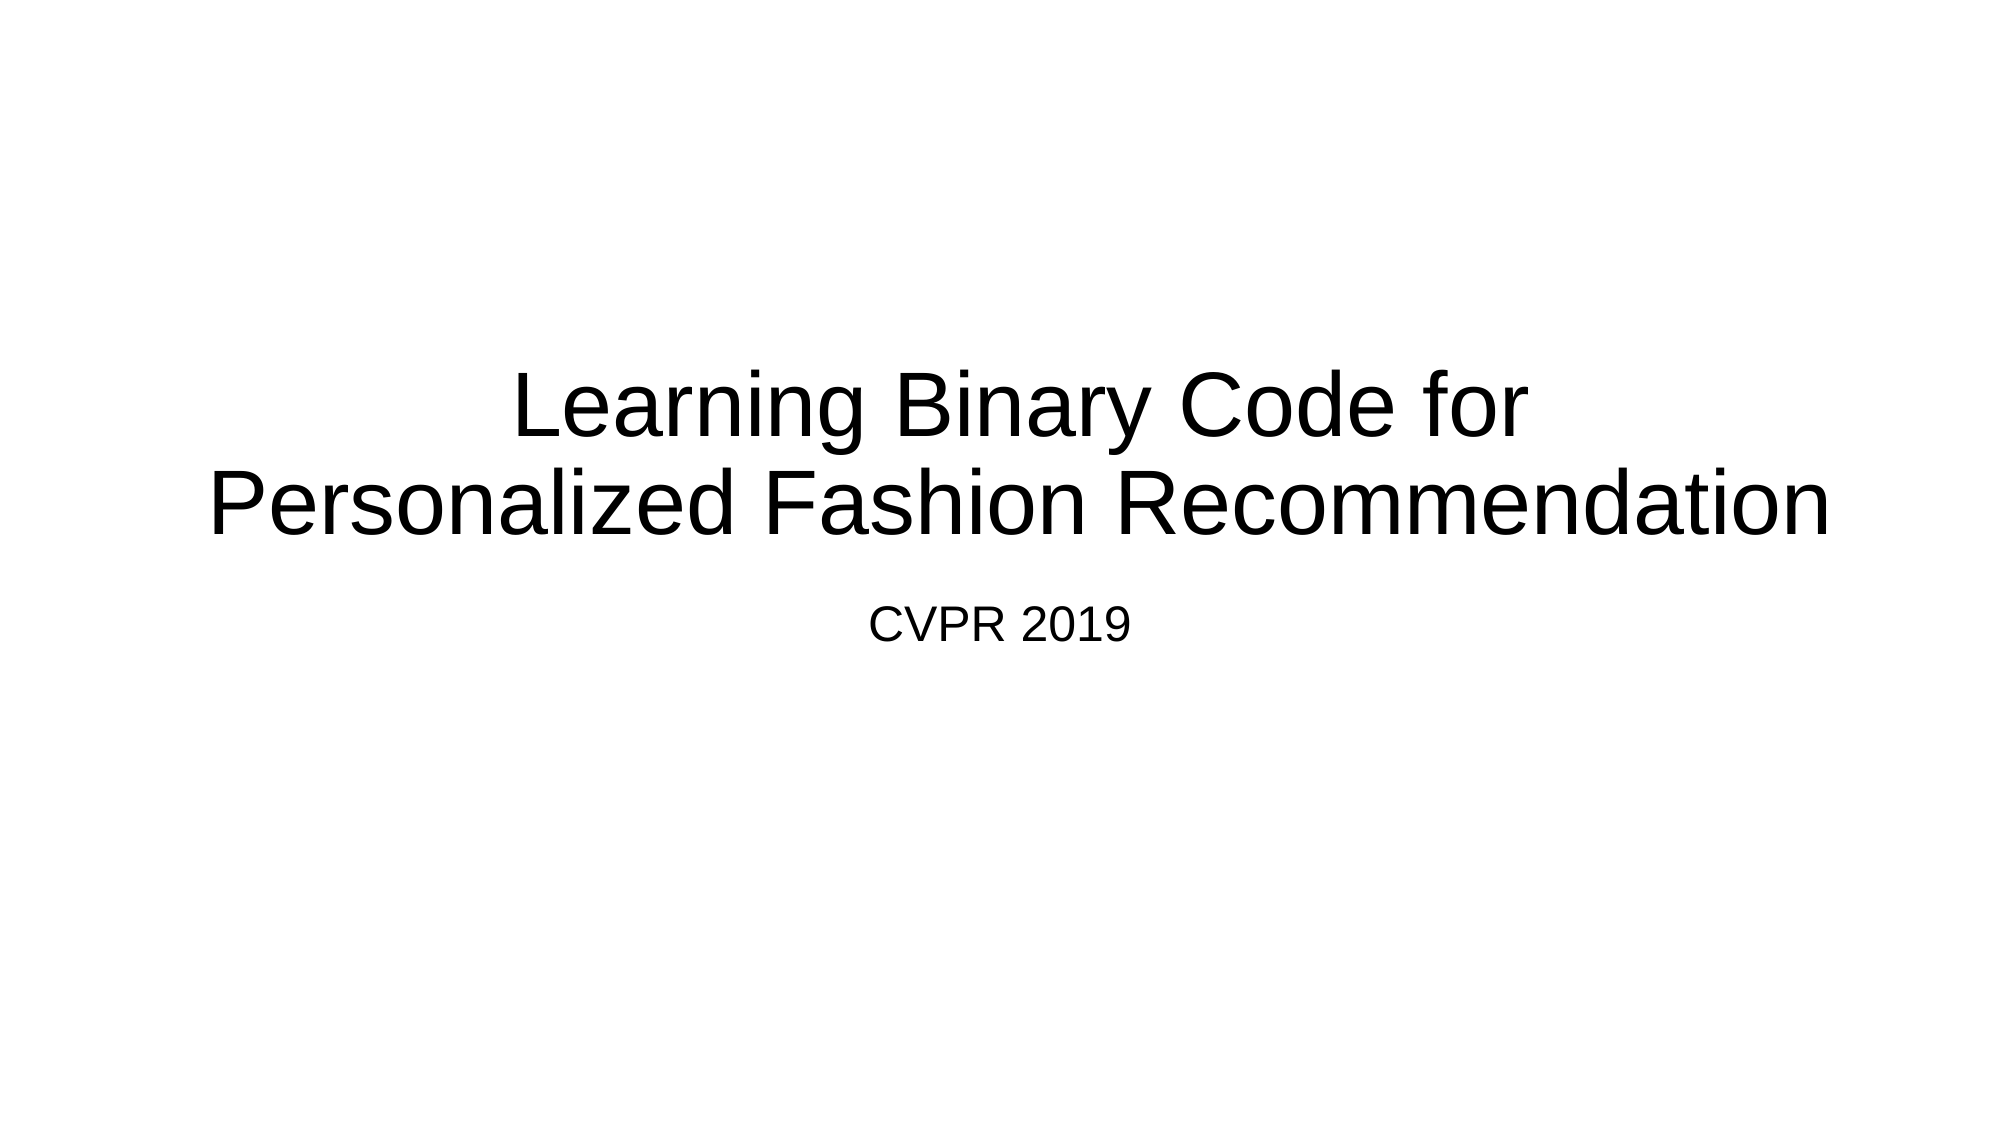

# Learning Binary Code for Personalized Fashion Recommendation
CVPR 2019